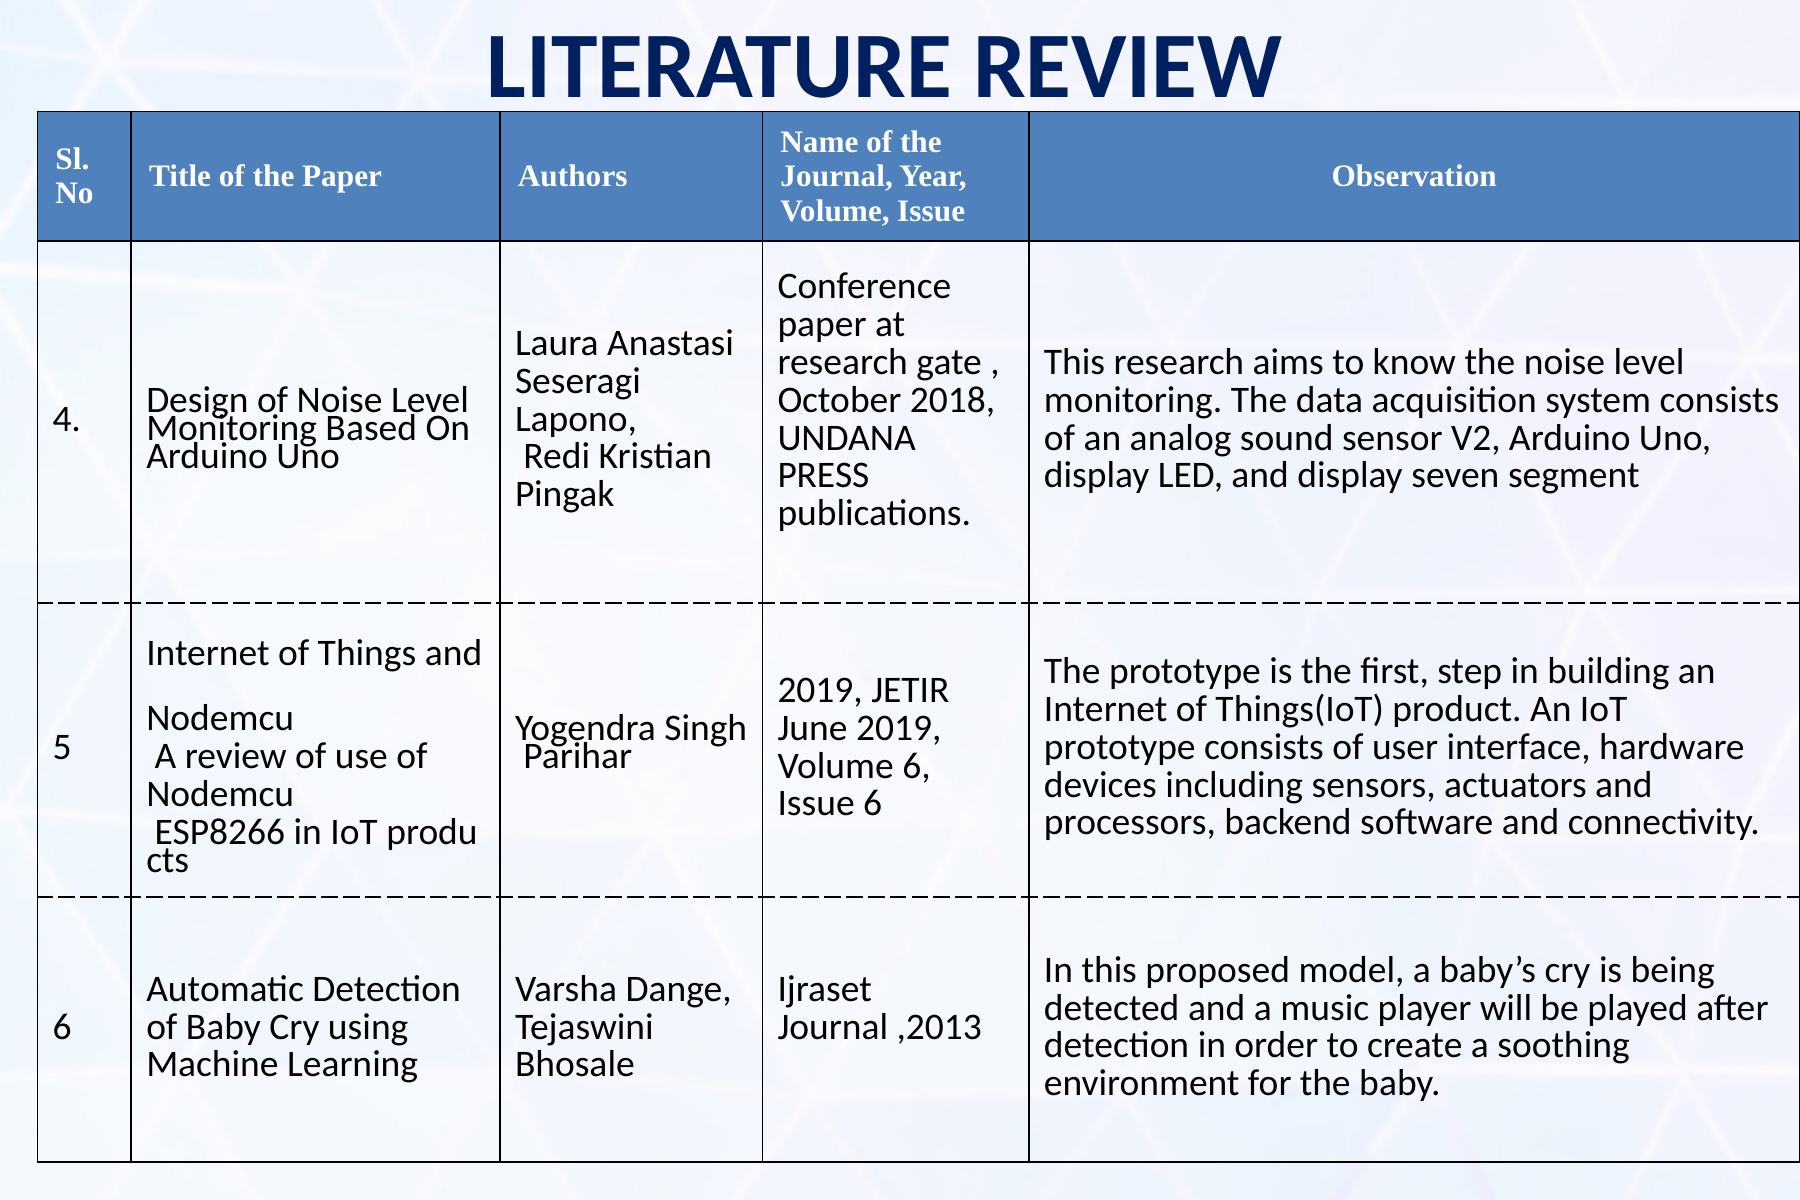

# LITERATURE REVIEW
| Sl. No | Title of the Paper | Authors | Name of the Journal, Year, Volume, Issue | Observation |
| --- | --- | --- | --- | --- |
| 4. | Design of Noise Level Monitoring Based On Arduino Uno | Laura Anastasi Seseragi Lapono, Redi Kristian Pingak | Conference paper at research gate , October 2018, UNDANA PRESS publications. | This research aims to know the noise level monitoring. The data acquisition system consists of an analog sound sensor V2, Arduino Uno, display LED, and display seven segment |
| 5 | Internet of Things and Nodemcu A review of use of Nodemcu ESP8266 in IoT products | Yogendra Singh Parihar | 2019, JETIR June 2019, Volume 6, Issue 6 | The prototype is the first, step in building an Internet of Things(IoT) product. An IoT prototype consists of user interface, hardware devices including sensors, actuators and processors, backend software and connectivity. |
| 6 | Automatic Detection of Baby Cry using Machine Learning | Varsha Dange, Tejaswini Bhosale | Ijraset Journal ,2013 | In this proposed model, a baby’s cry is being detected and a music player will be played after detection in order to create a soothing environment for the baby. |